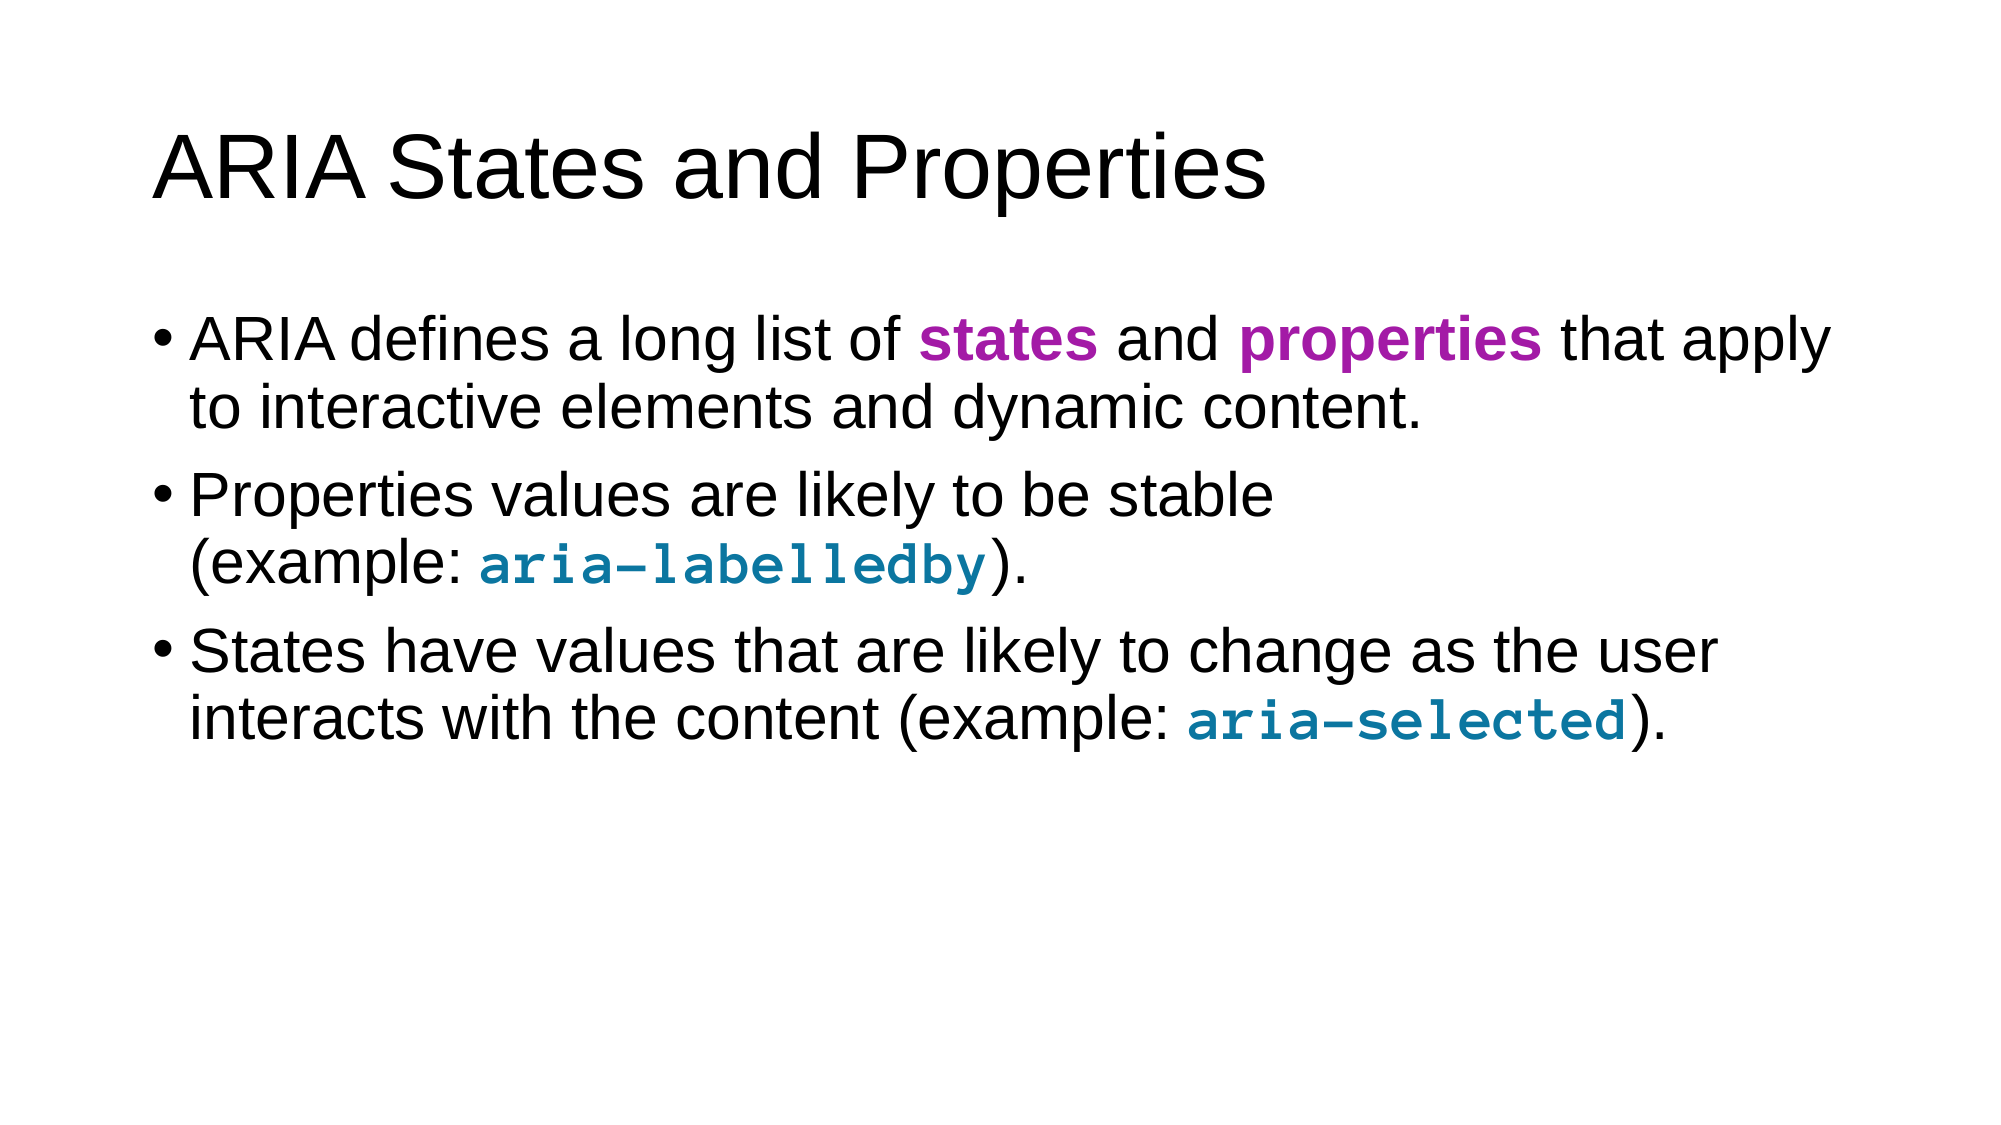

# ARIA States and Properties
ARIA defines a long list of states and properties that apply to interactive elements and dynamic content.
Properties values are likely to be stable
(example: aria-labelledby).
States have values that are likely to change as the user interacts with the content (example: aria-selected).